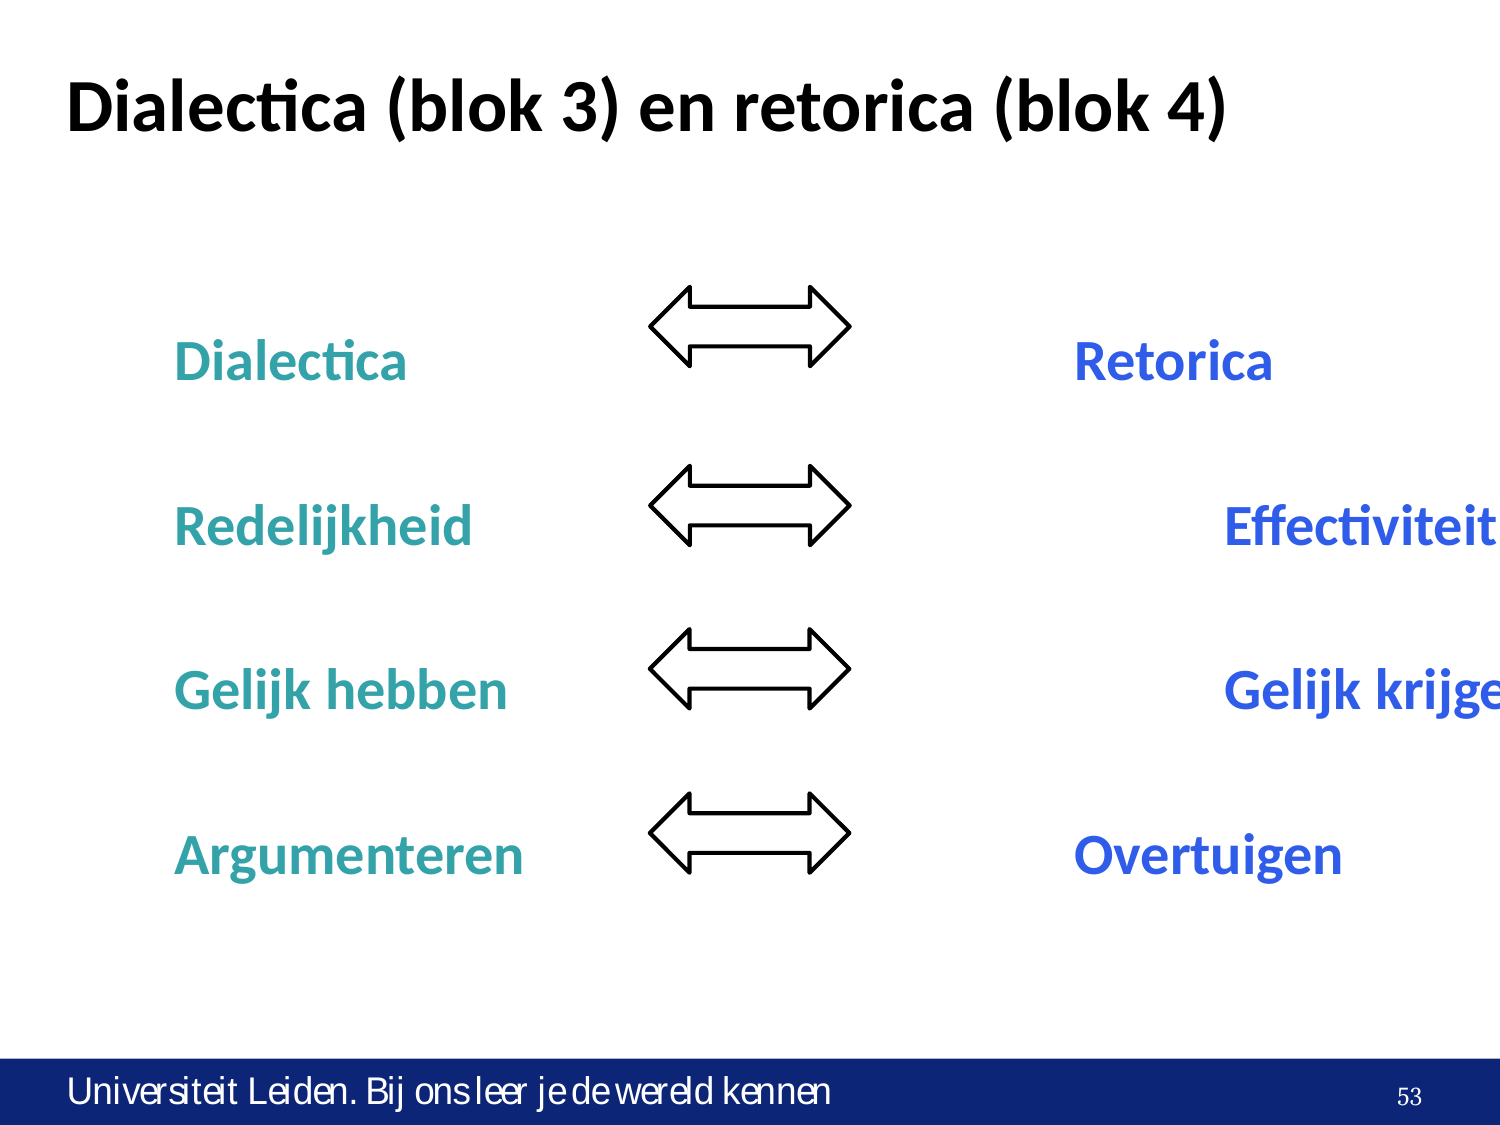

# Dialectica (blok 3) en retorica (blok 4)
Dialectica					Retorica
Redelijkheid 					Effectiviteit
Gelijk hebben					Gelijk krijgen
Argumenteren				Overtuigen